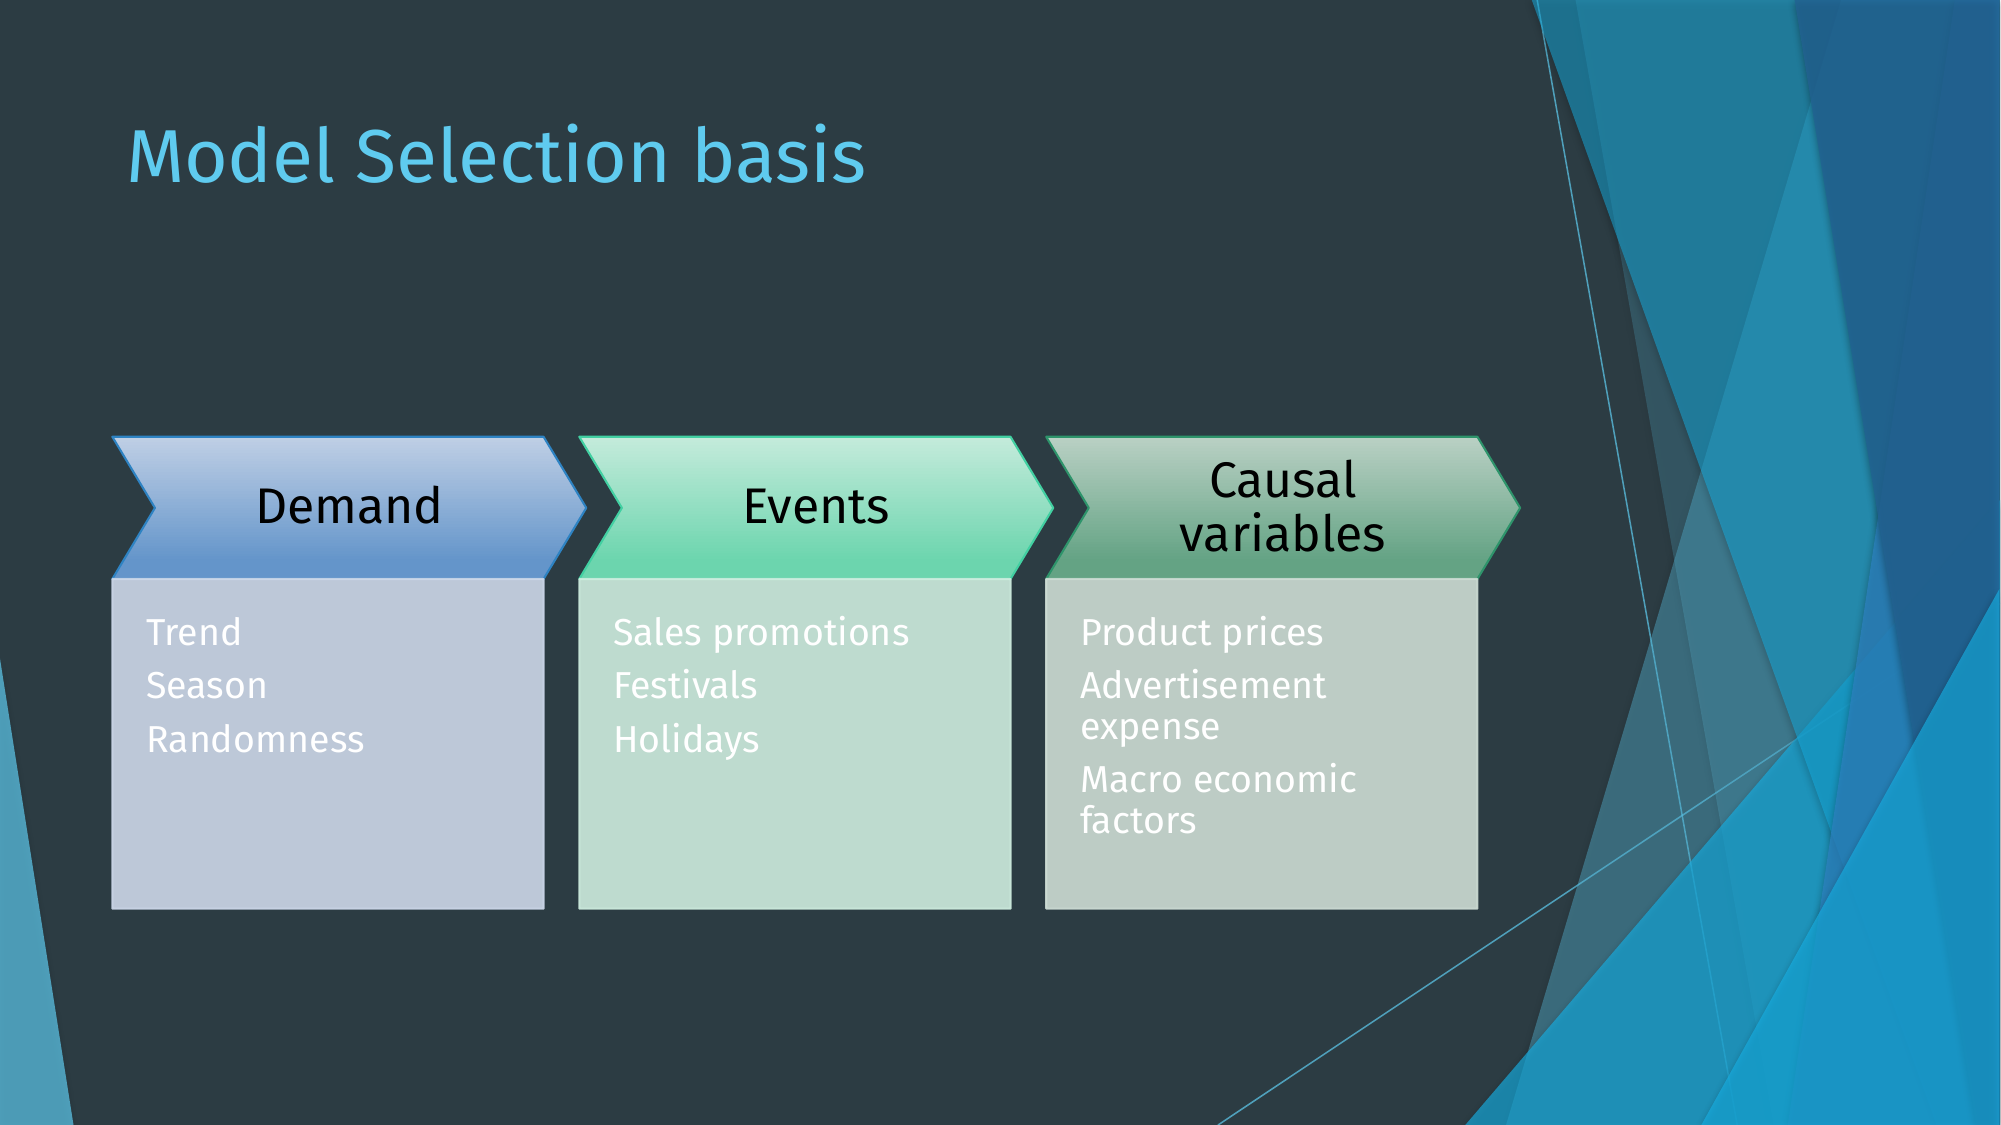

# Model Selection basis
Demand
Trend
Season
Randomness
Events
Sales promotions
Festivals
Holidays
Causal variables
Product prices
Advertisement expense
Macro economic factors